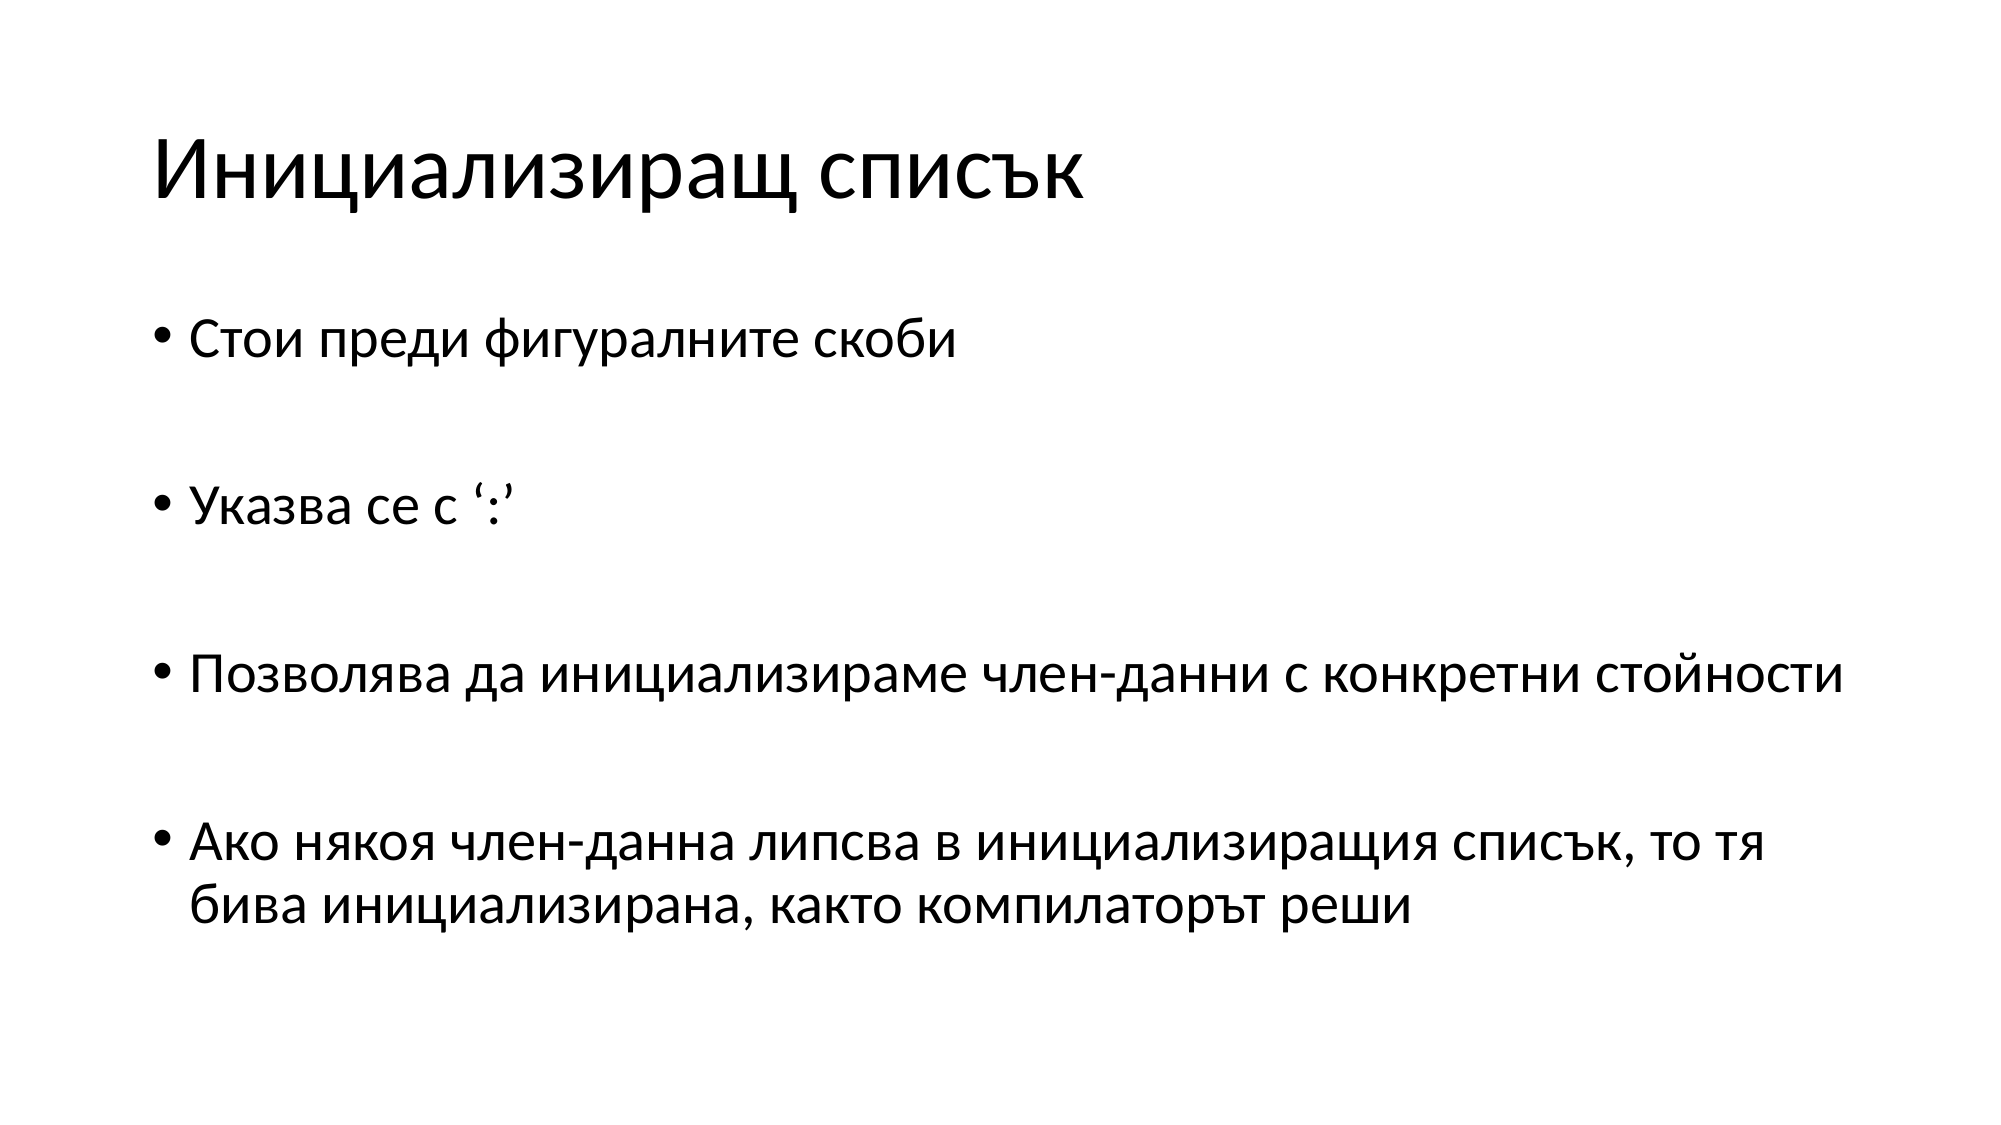

# Инициализиращ списък
Стои преди фигуралните скоби

Указва се с ‘:’

Позволява да инициализираме член-данни с конкретни стойности

Ако някоя член-данна липсва в инициализиращия списък, то тя бива инициализирана, както компилаторът реши